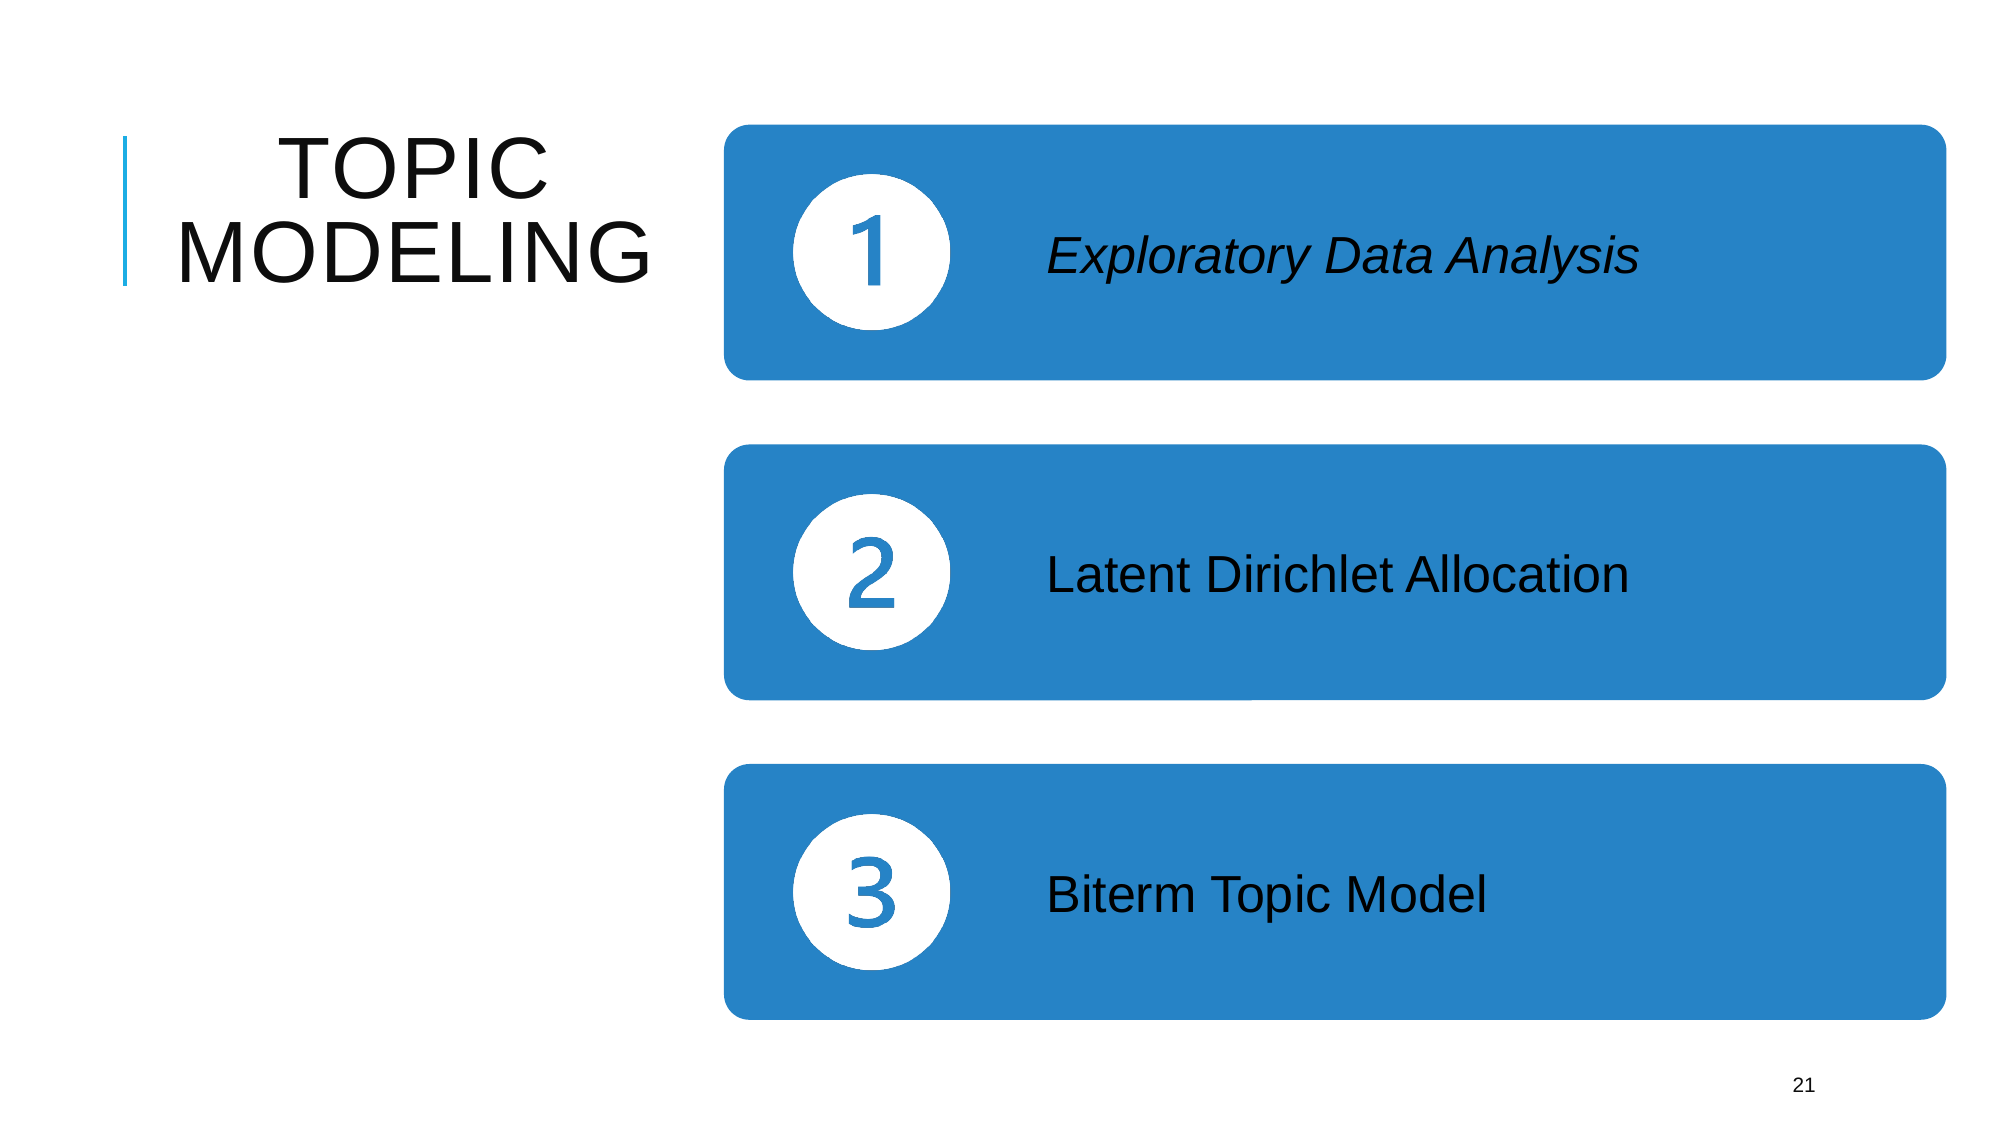

# Topic modeling
Exploratory Data Analysis
Latent Dirichlet Allocation
Biterm Topic Model
21